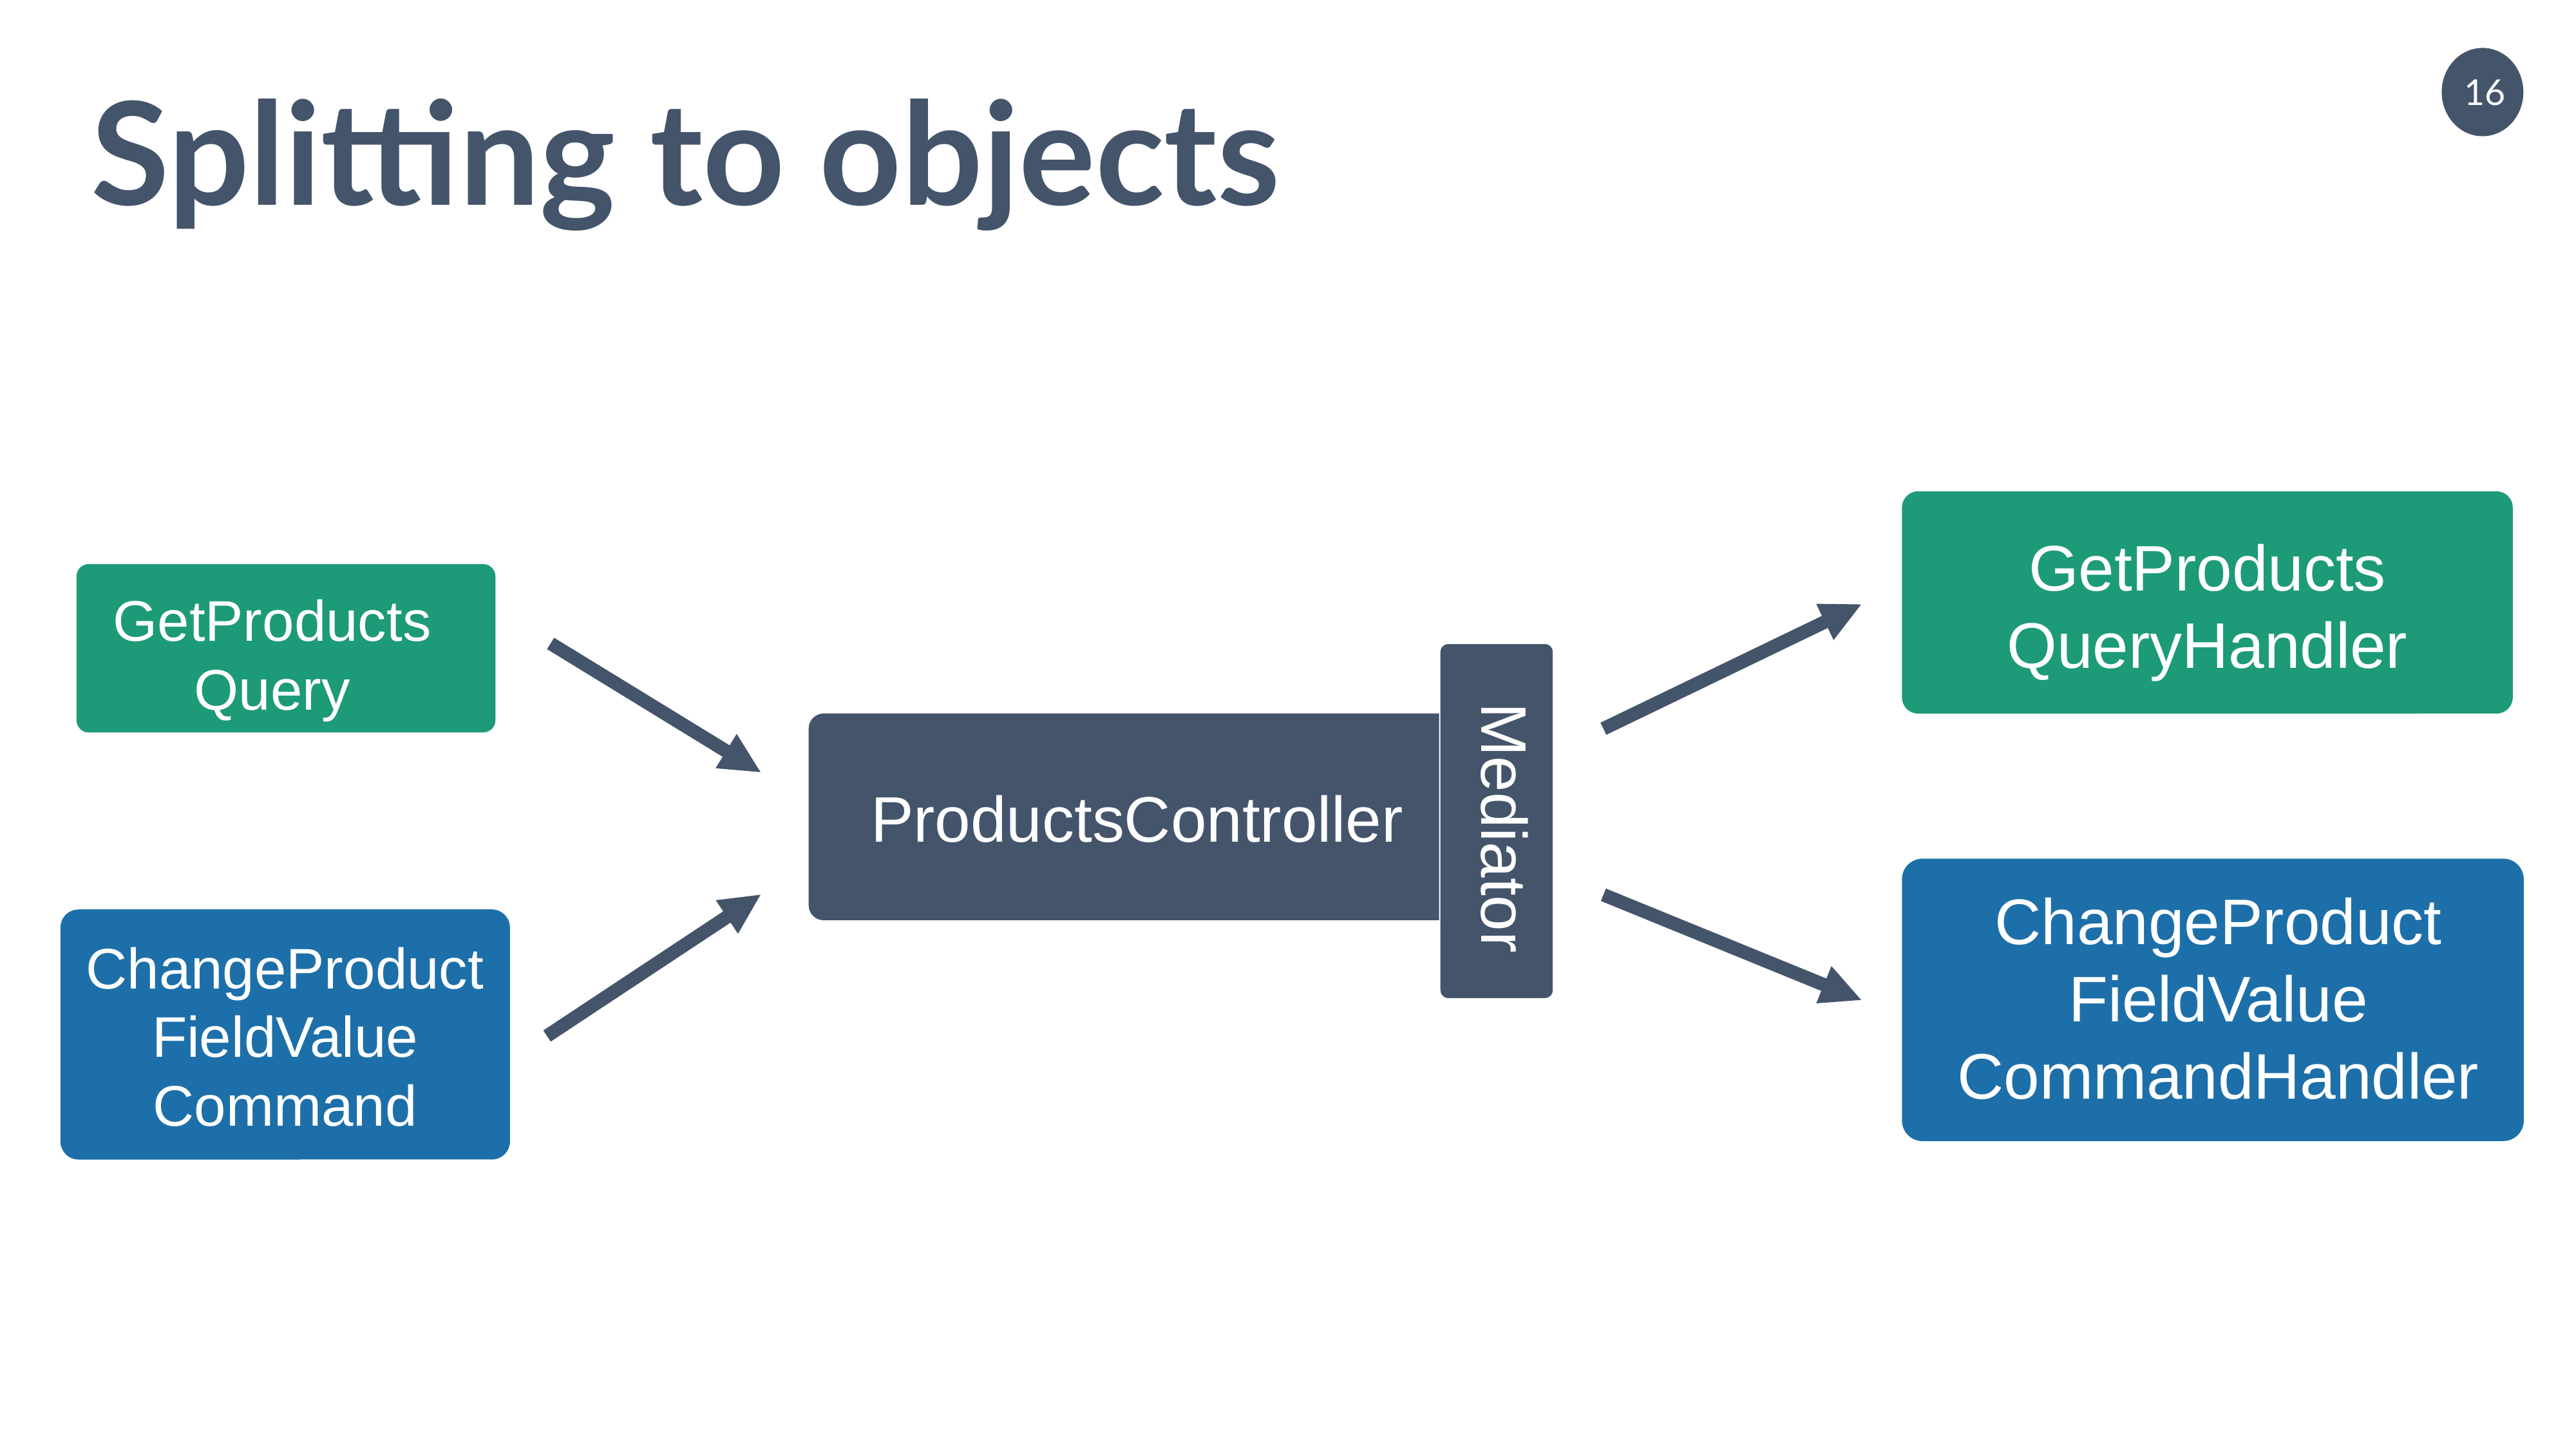

Splitting to objects

GetProducts
QueryHandler

GetProducts
Query

ProductsController
Mediator

ChangeProduct
FieldValue
CommandHandler

ChangeProduct
FieldValue
Command